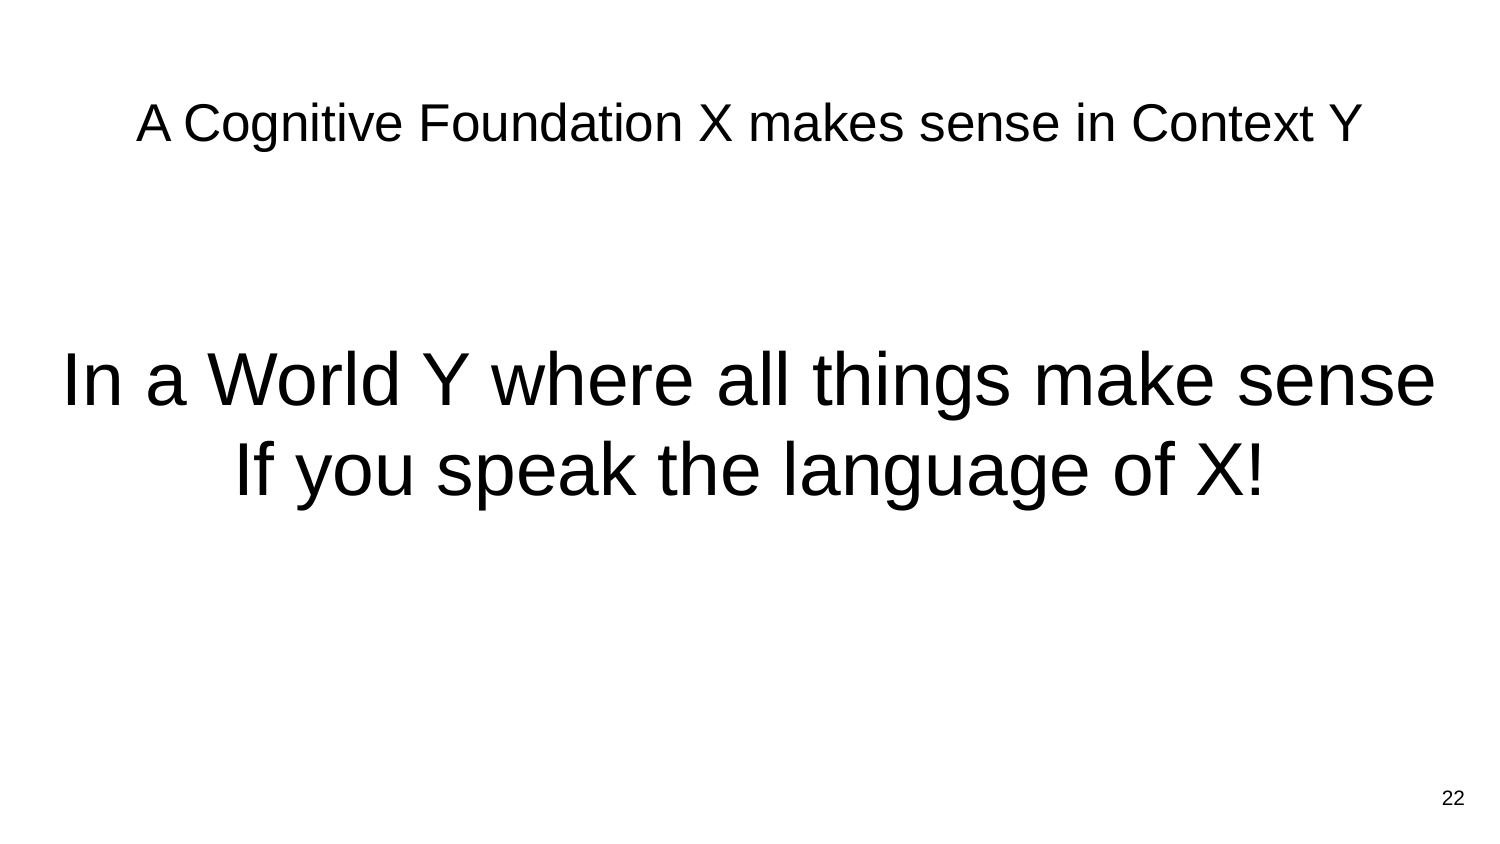

# A Cognitive Foundation X makes sense in Context Y
Huawei VP Mr. Yang Shaoqing
In a World Y where all things make sense
If you speak the language of X!
22